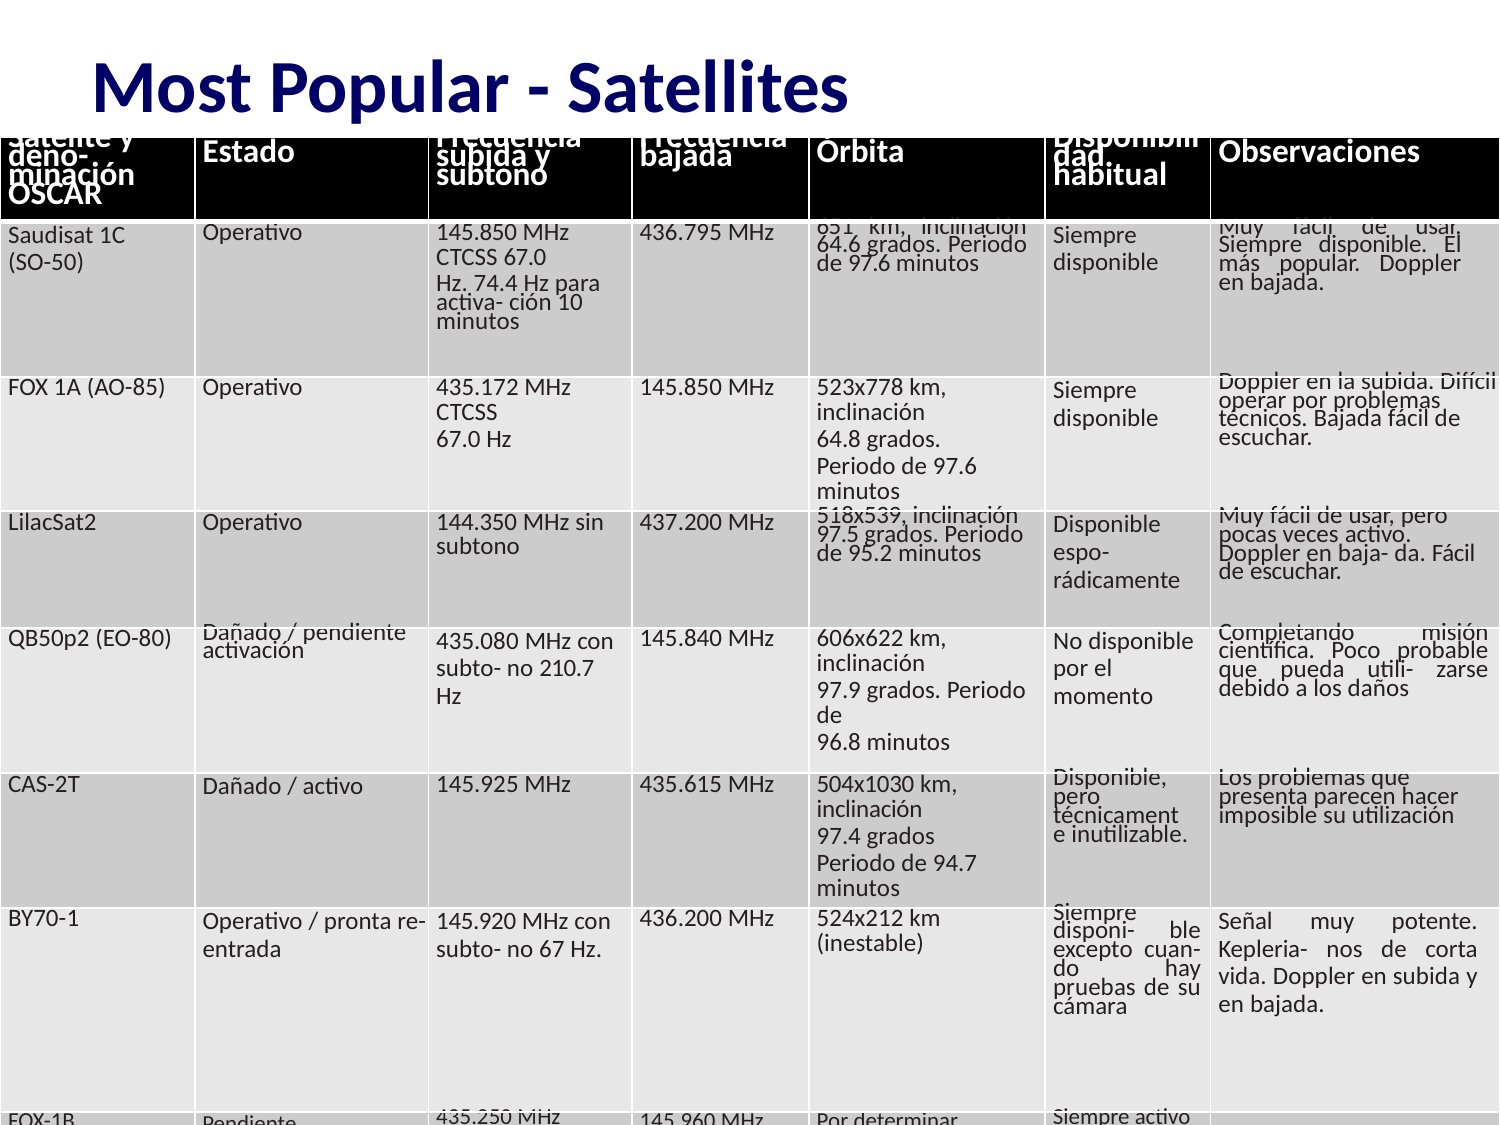

Most Popular - Satellites
| Satélite y deno- minación OSCAR | Estado | Frecuencia subida y subtono | Frecuencia bajada | Órbita | Disponibilidad habitual | Observaciones |
| --- | --- | --- | --- | --- | --- | --- |
| Saudisat 1C (SO-50) | Operativo | 145.850 MHz CTCSS 67.0 Hz. 74.4 Hz para activa- ción 10 minutos | 436.795 MHz | 651 km, inclinación 64.6 grados. Periodo de 97.6 minutos | Siempre disponible | Muy fácil de usar. Siempre disponible. El más popular. Doppler en bajada. |
| FOX 1A (AO-85) | Operativo | 435.172 MHz CTCSS 67.0 Hz | 145.850 MHz | 523x778 km, inclinación 64.8 grados. Periodo de 97.6 minutos | Siempre disponible | Doppler en la subida. Difícil operar por problemas técnicos. Bajada fácil de escuchar. |
| LilacSat2 | Operativo | 144.350 MHz sin subtono | 437.200 MHz | 518x539, inclinación 97.5 grados. Periodo de 95.2 minutos | Disponible espo- rádicamente | Muy fácil de usar, pero pocas veces activo. Doppler en baja- da. Fácil de escuchar. |
| QB50p2 (EO-80) | Dañado / pendiente activación | 435.080 MHz con subto- no 210.7 Hz | 145.840 MHz | 606x622 km, inclinación 97.9 grados. Periodo de 96.8 minutos | No disponible por el momento | Completando misión científica. Poco probable que pueda utili- zarse debido a los daños |
| CAS-2T | Dañado / activo | 145.925 MHz | 435.615 MHz | 504x1030 km, inclinación 97.4 grados Periodo de 94.7 minutos | Disponible, pero técnicamente inutilizable. | Los problemas que presenta parecen hacer imposible su utilización |
| BY70-1 | Operativo / pronta re- entrada | 145.920 MHz con subto- no 67 Hz. | 436.200 MHz | 524x212 km (inestable) | Siempre disponi- ble excepto cuan- do hay pruebas de su cámara | Señal muy potente. Kepleria- nos de corta vida. Doppler en subida y en bajada. |
| FOX-1B (RadFxSat) | Pendiente lanzamiento | 435.250 MHz subtono 67 Hz (frecuencia final pen- diente de confirmación) | 145.960 MHz (pendiente de confirmación) | Por determinar | Siempre activo (pendiente de confirmación) |  |
| FOX-1Cliff | Pendiente lanzamiento | 435.300 MHz / 1267.300 MHz subtono 67 Hz (frecuencias finales pen- diente de confirmación) | 145.920 MHz (pendiente de confirmación) | Por determinar | Siempre activo en uno de los modos (pendiente de confirmación) | Solo un modo disponible a la vez. U/V o L/V |
| FOX-1D | Pendiente lanzamiento | 435.350 MHz / 1267.350 MHz (frecuencias finales pen- diente de confirmación) | 145.880 MHz (pendiente de confirmación) | Por determinar | Siempre activo en uno de los modos (pendiente de confirmación) | Solo un modo disponible a la vez. U/V o L/V |